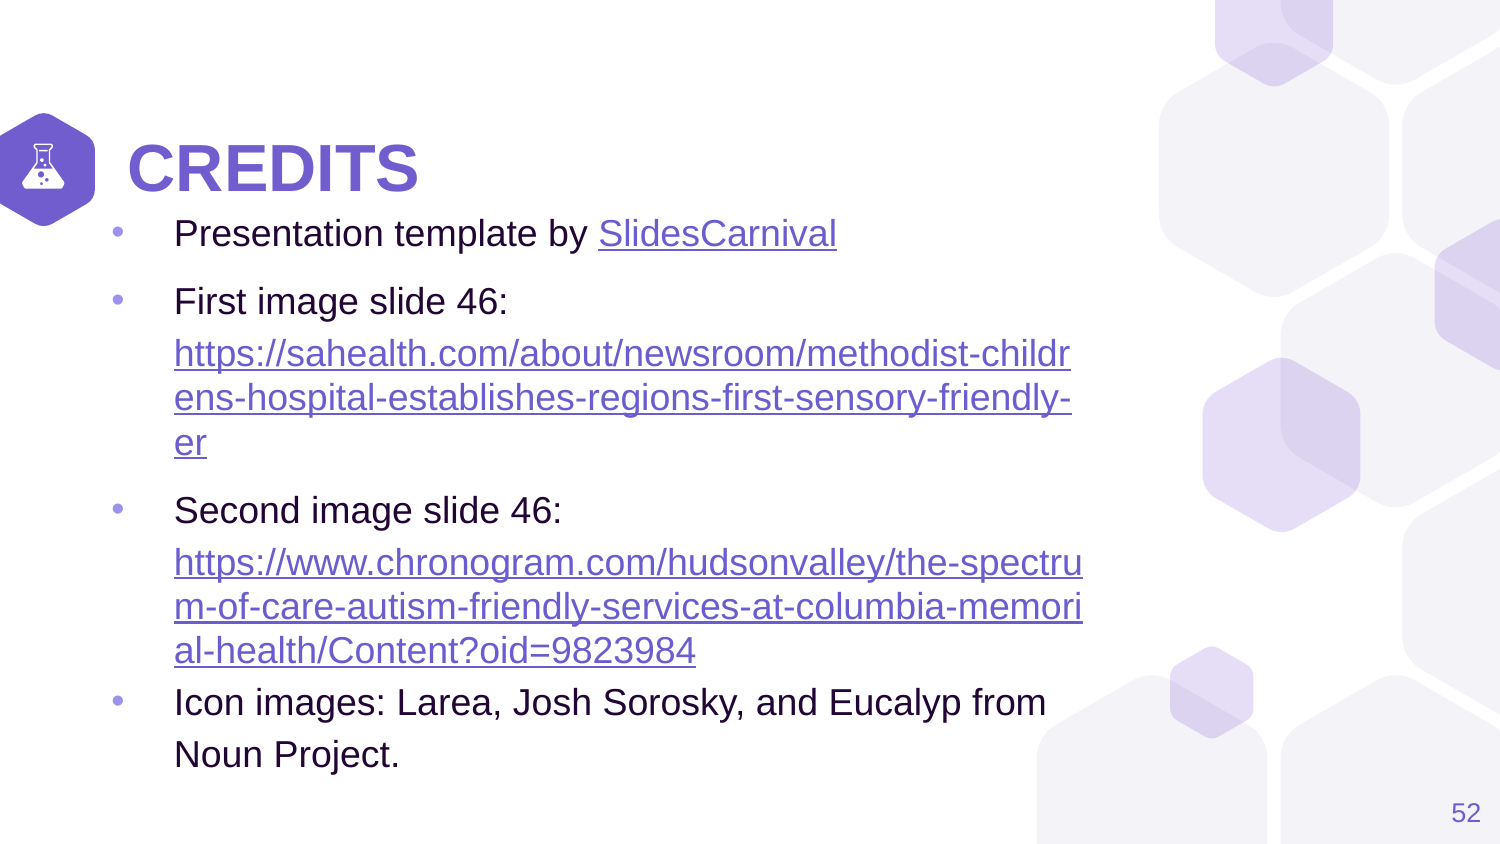

# CREDITS

Presentation template by SlidesCarnival
First image slide 46: https://sahealth.com/about/newsroom/methodist-childrens-hospital-establishes-regions-first-sensory-friendly-er
Second image slide 46: https://www.chronogram.com/hudsonvalley/the-spectrum-of-care-autism-friendly-services-at-columbia-memorial-health/Content?oid=9823984
Icon images: Larea, Josh Sorosky, and Eucalyp from Noun Project.
52